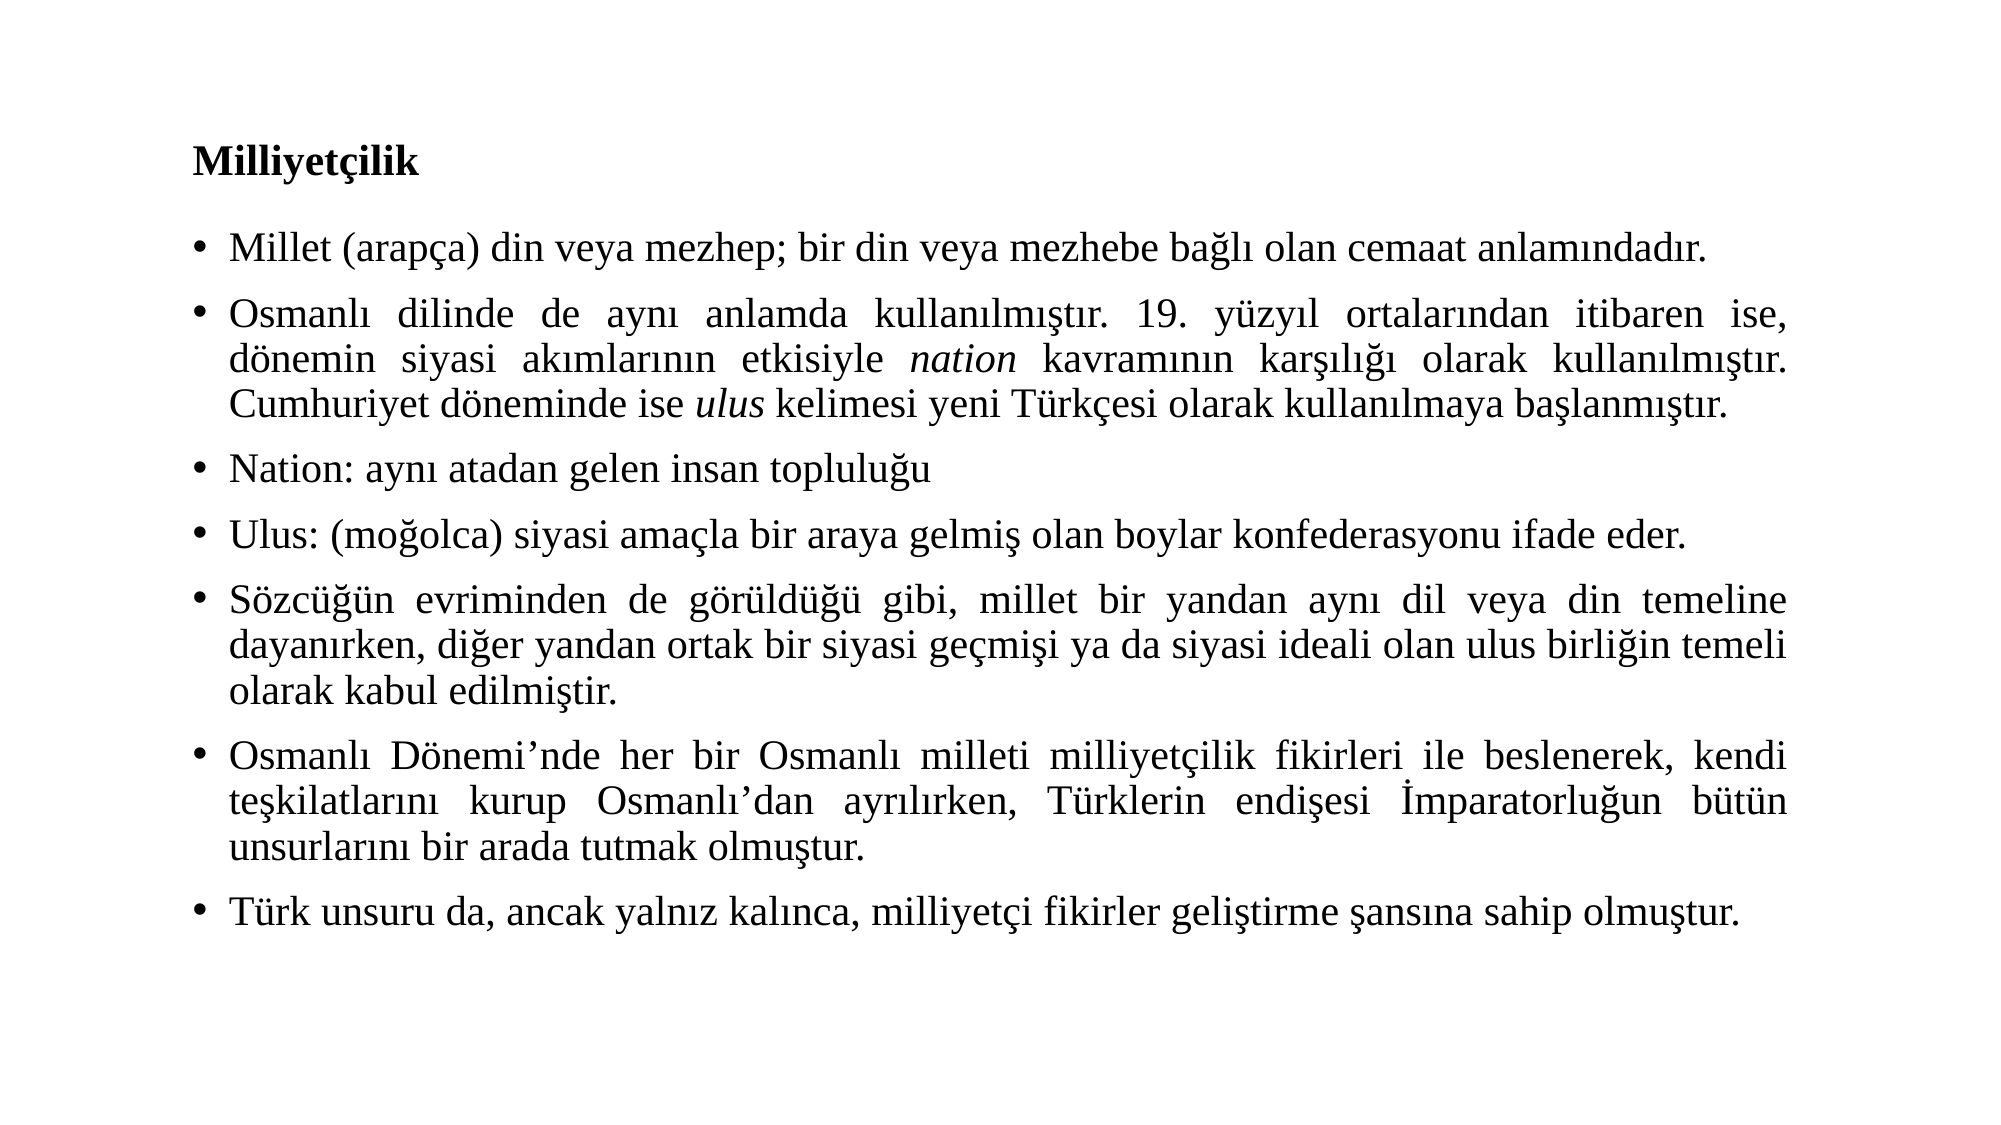

# Milliyetçilik
Millet (arapça) din veya mezhep; bir din veya mezhebe bağlı olan cemaat anlamındadır.
Osmanlı dilinde de aynı anlamda kullanılmıştır. 19. yüzyıl ortalarından itibaren ise, dönemin siyasi akımlarının etkisiyle nation kavramının karşılığı olarak kullanılmıştır. Cumhuriyet döneminde ise ulus kelimesi yeni Türkçesi olarak kullanılmaya başlanmıştır.
Nation: aynı atadan gelen insan topluluğu
Ulus: (moğolca) siyasi amaçla bir araya gelmiş olan boylar konfederasyonu ifade eder.
Sözcüğün evriminden de görüldüğü gibi, millet bir yandan aynı dil veya din temeline dayanırken, diğer yandan ortak bir siyasi geçmişi ya da siyasi ideali olan ulus birliğin temeli olarak kabul edilmiştir.
Osmanlı Dönemi’nde her bir Osmanlı milleti milliyetçilik fikirleri ile beslenerek, kendi teşkilatlarını kurup Osmanlı’dan ayrılırken, Türklerin endişesi İmparatorluğun bütün unsurlarını bir arada tutmak olmuştur.
Türk unsuru da, ancak yalnız kalınca, milliyetçi fikirler geliştirme şansına sahip olmuştur.